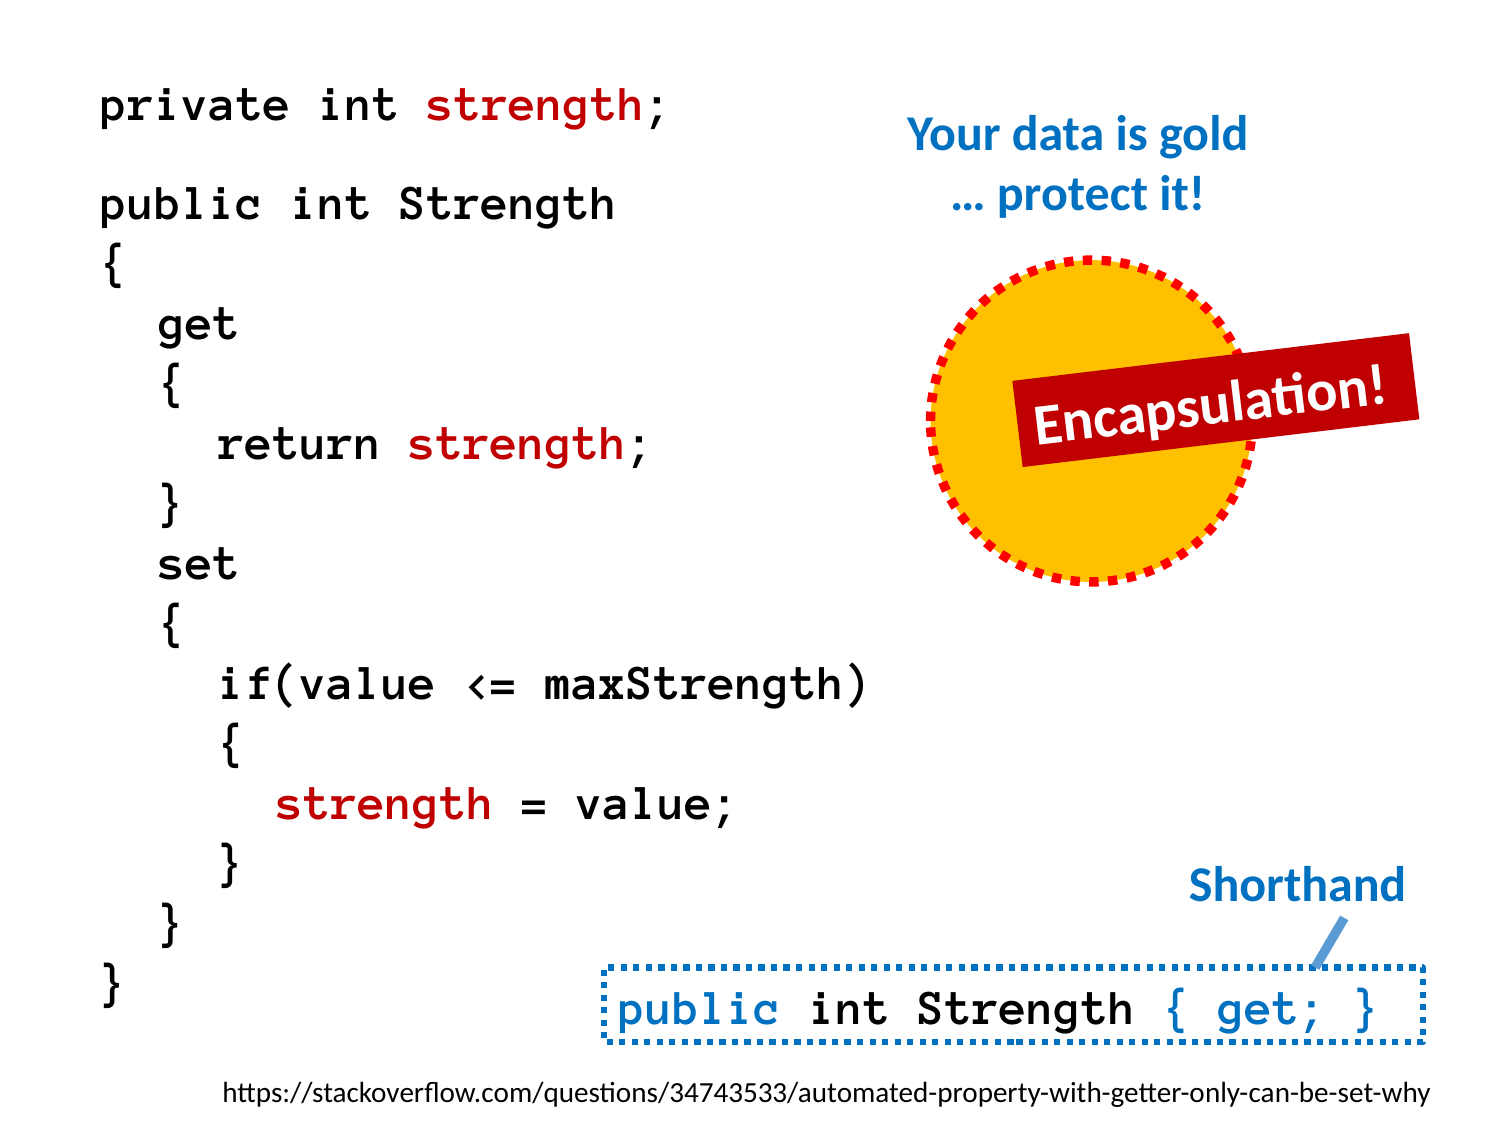

private int strength;
Your data is gold … protect it!
public int Strength
{
	get
	{
		return strength;
	}
	set
	{
		if(value <= maxStrength)
		{
			strength = value;
		}
	}
}

Encapsulation!
Shorthand
public int Strength { get; }
https://stackoverflow.com/questions/34743533/automated-property-with-getter-only-can-be-set-why